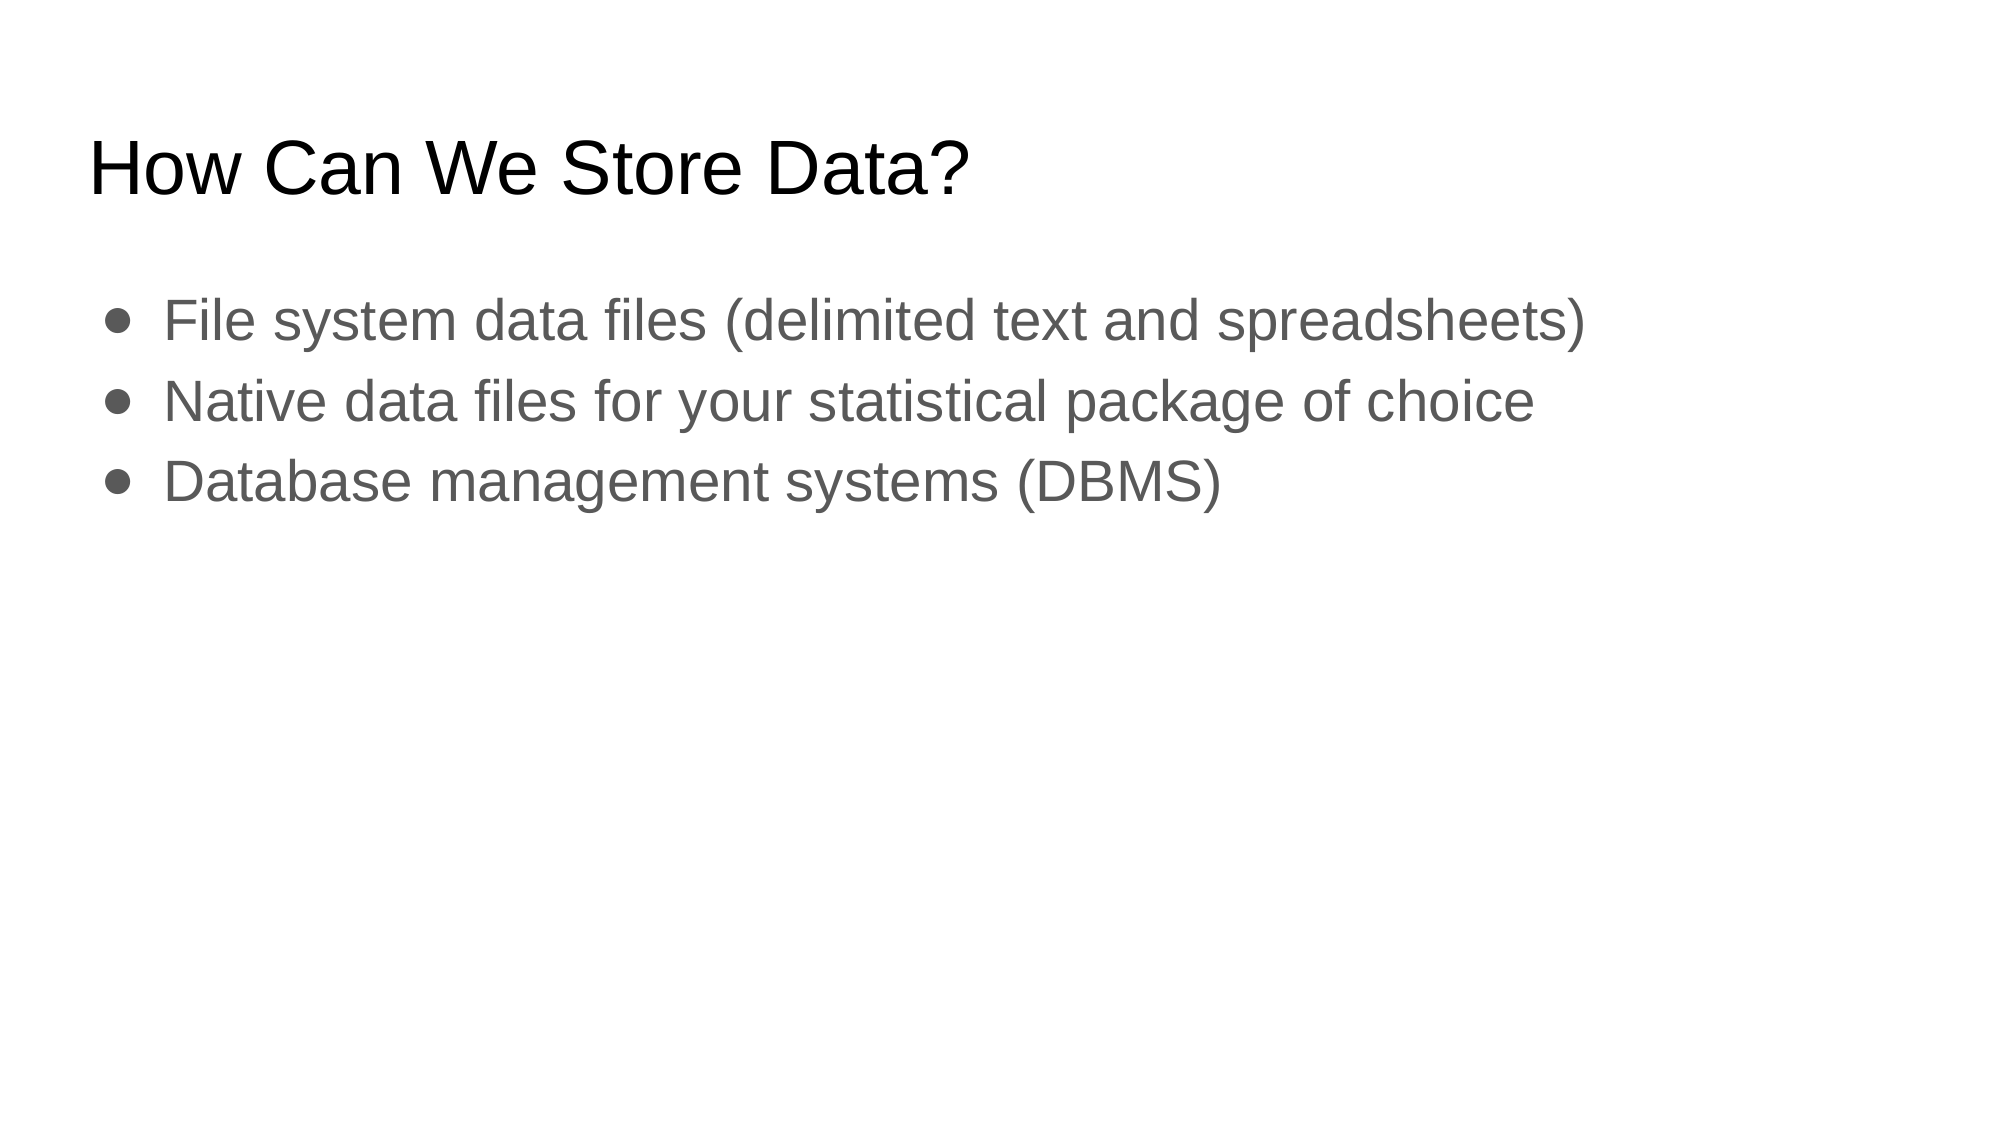

# How Can We Store Data?
File system data files (delimited text and spreadsheets)
Native data files for your statistical package of choice
Database management systems (DBMS)